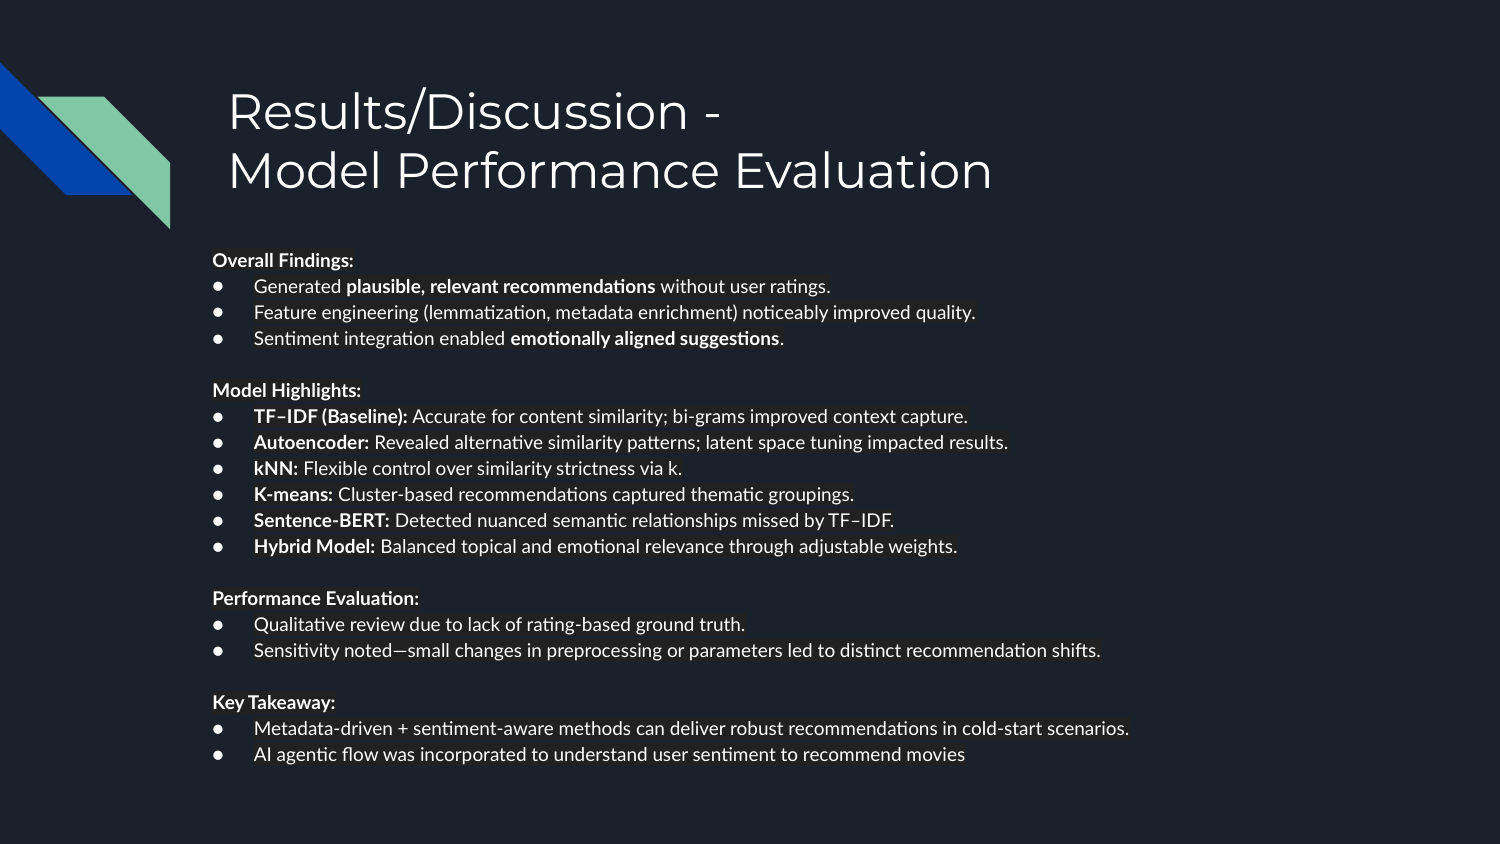

# Results/Discussion - Model Performance Evaluation
Overall Findings:
Generated plausible, relevant recommendations without user ratings.
Feature engineering (lemmatization, metadata enrichment) noticeably improved quality.
Sentiment integration enabled emotionally aligned suggestions.

Model Highlights:
TF–IDF (Baseline): Accurate for content similarity; bi-grams improved context capture.
Autoencoder: Revealed alternative similarity patterns; latent space tuning impacted results.
kNN: Flexible control over similarity strictness via k.
K-means: Cluster-based recommendations captured thematic groupings.
Sentence-BERT: Detected nuanced semantic relationships missed by TF–IDF.
Hybrid Model: Balanced topical and emotional relevance through adjustable weights.

Performance Evaluation:
Qualitative review due to lack of rating-based ground truth.
Sensitivity noted—small changes in preprocessing or parameters led to distinct recommendation shifts.

Key Takeaway:
Metadata-driven + sentiment-aware methods can deliver robust recommendations in cold-start scenarios.
AI agentic flow was incorporated to understand user sentiment to recommend movies